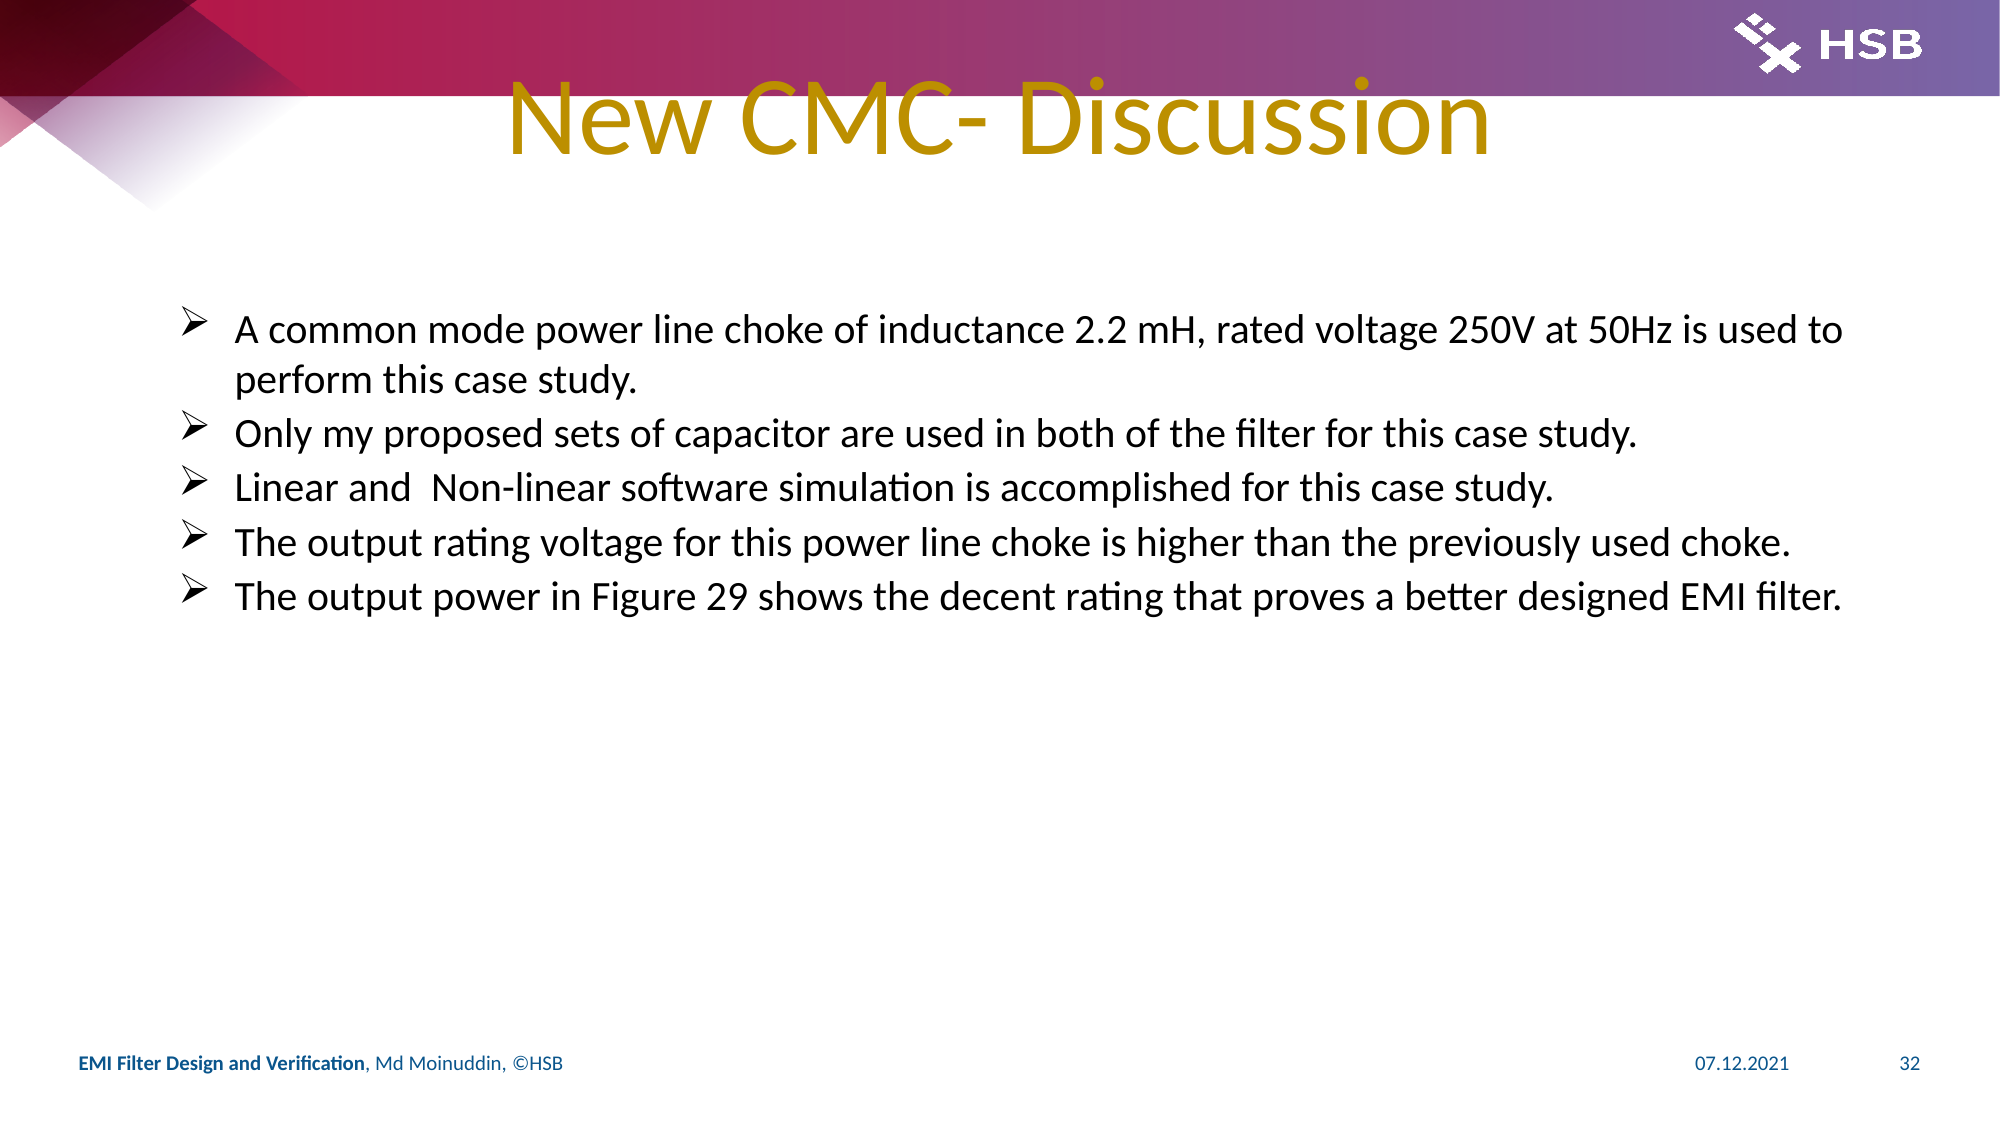

# New CMC- Discussion
A common mode power line choke of inductance 2.2 mH, rated voltage 250V at 50Hz is used to perform this case study.
Only my proposed sets of capacitor are used in both of the filter for this case study.
Linear and  Non-linear software simulation is accomplished for this case study.
The output rating voltage for this power line choke is higher than the previously used choke.
The output power in Figure 29 shows the decent rating that proves a better designed EMI filter.

EMI Filter Design and Verification, Md Moinuddin, ©HSB
07.12.2021
32